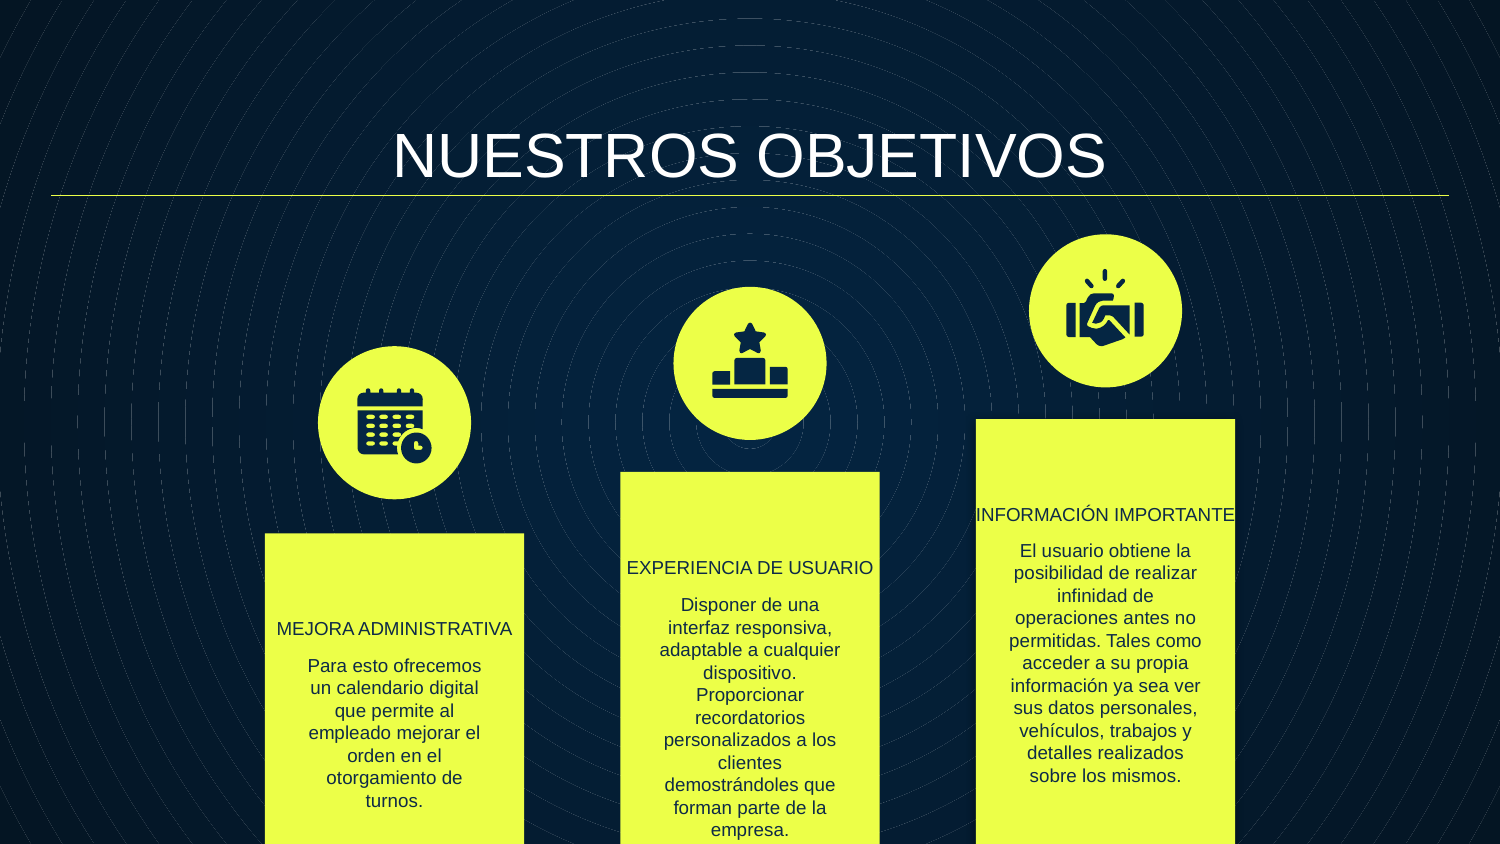

NUESTROS OBJETIVOS

INFORMACIÓN IMPORTANTE
El usuario obtiene la posibilidad de realizar infinidad de operaciones antes no permitidas. Tales como acceder a su propia información ya sea ver sus datos personales, vehículos, trabajos y detalles realizados sobre los mismos.

# EXPERIENCIA DE USUARIO
Disponer de una interfaz responsiva, adaptable a cualquier dispositivo.
Proporcionar recordatorios personalizados a los clientes demostrándoles que forman parte de la empresa.

MEJORA ADMINISTRATIVA
Para esto ofrecemos un calendario digital que permite al empleado mejorar el orden en el otorgamiento de turnos.